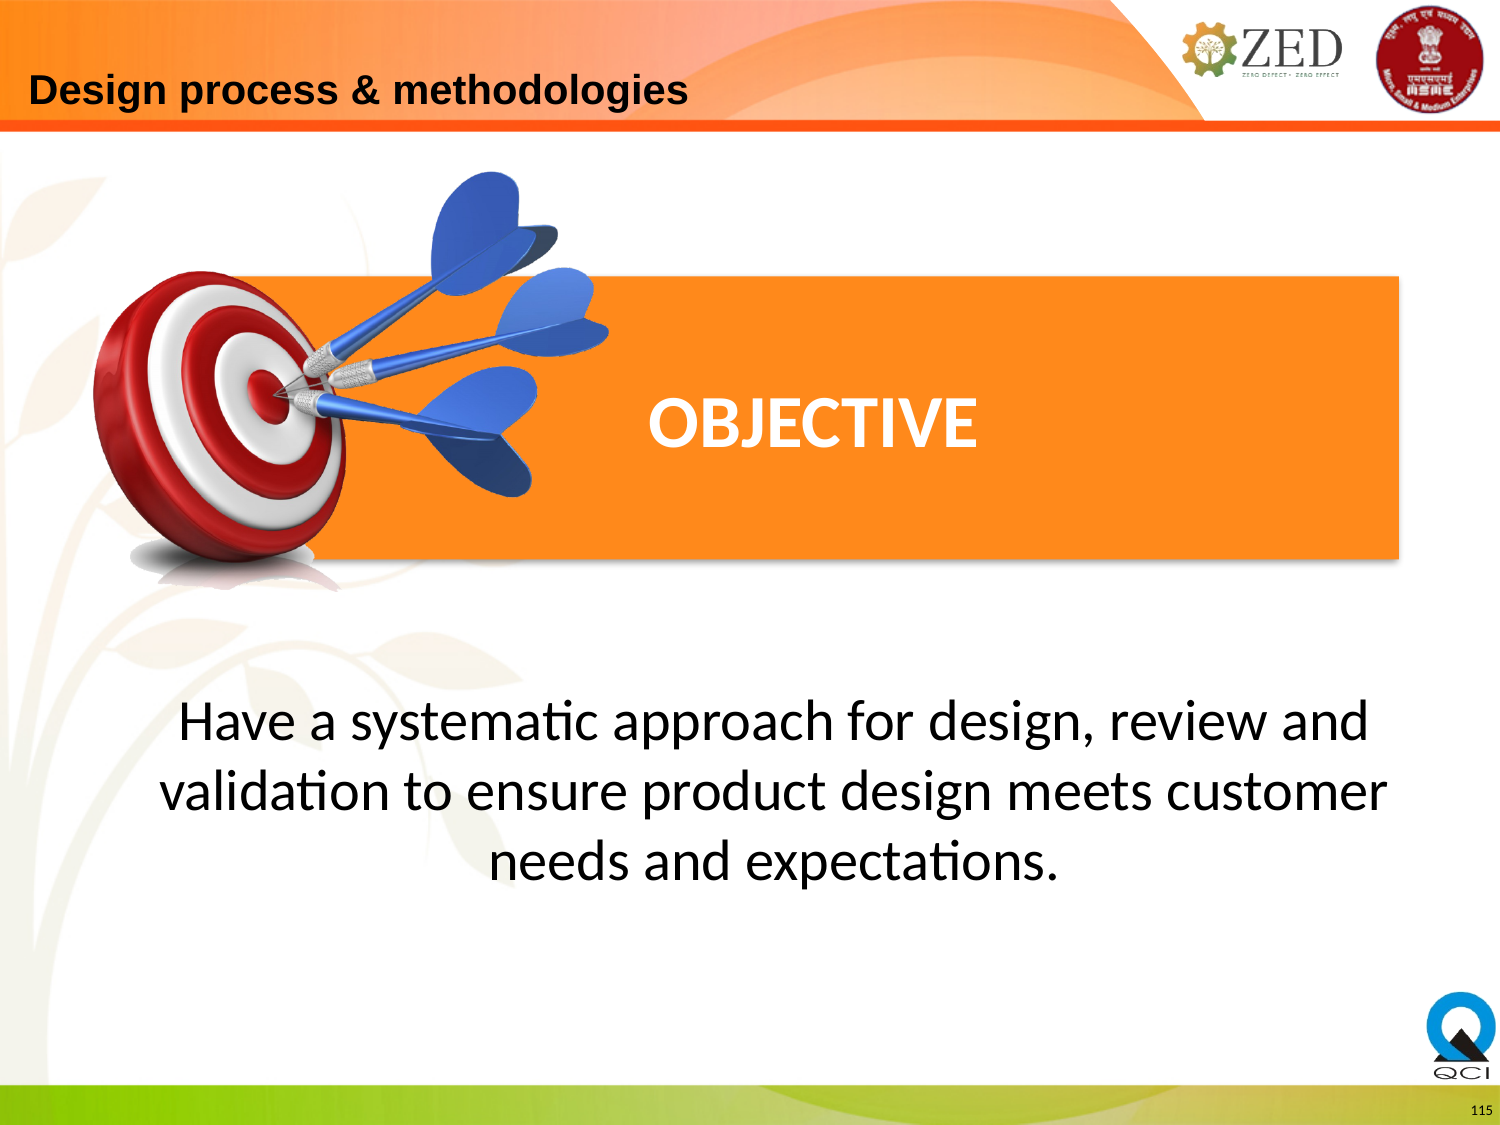

# Design process & methodologies
Have a systematic approach for design, review and validation to ensure product design meets customer needs and expectations.